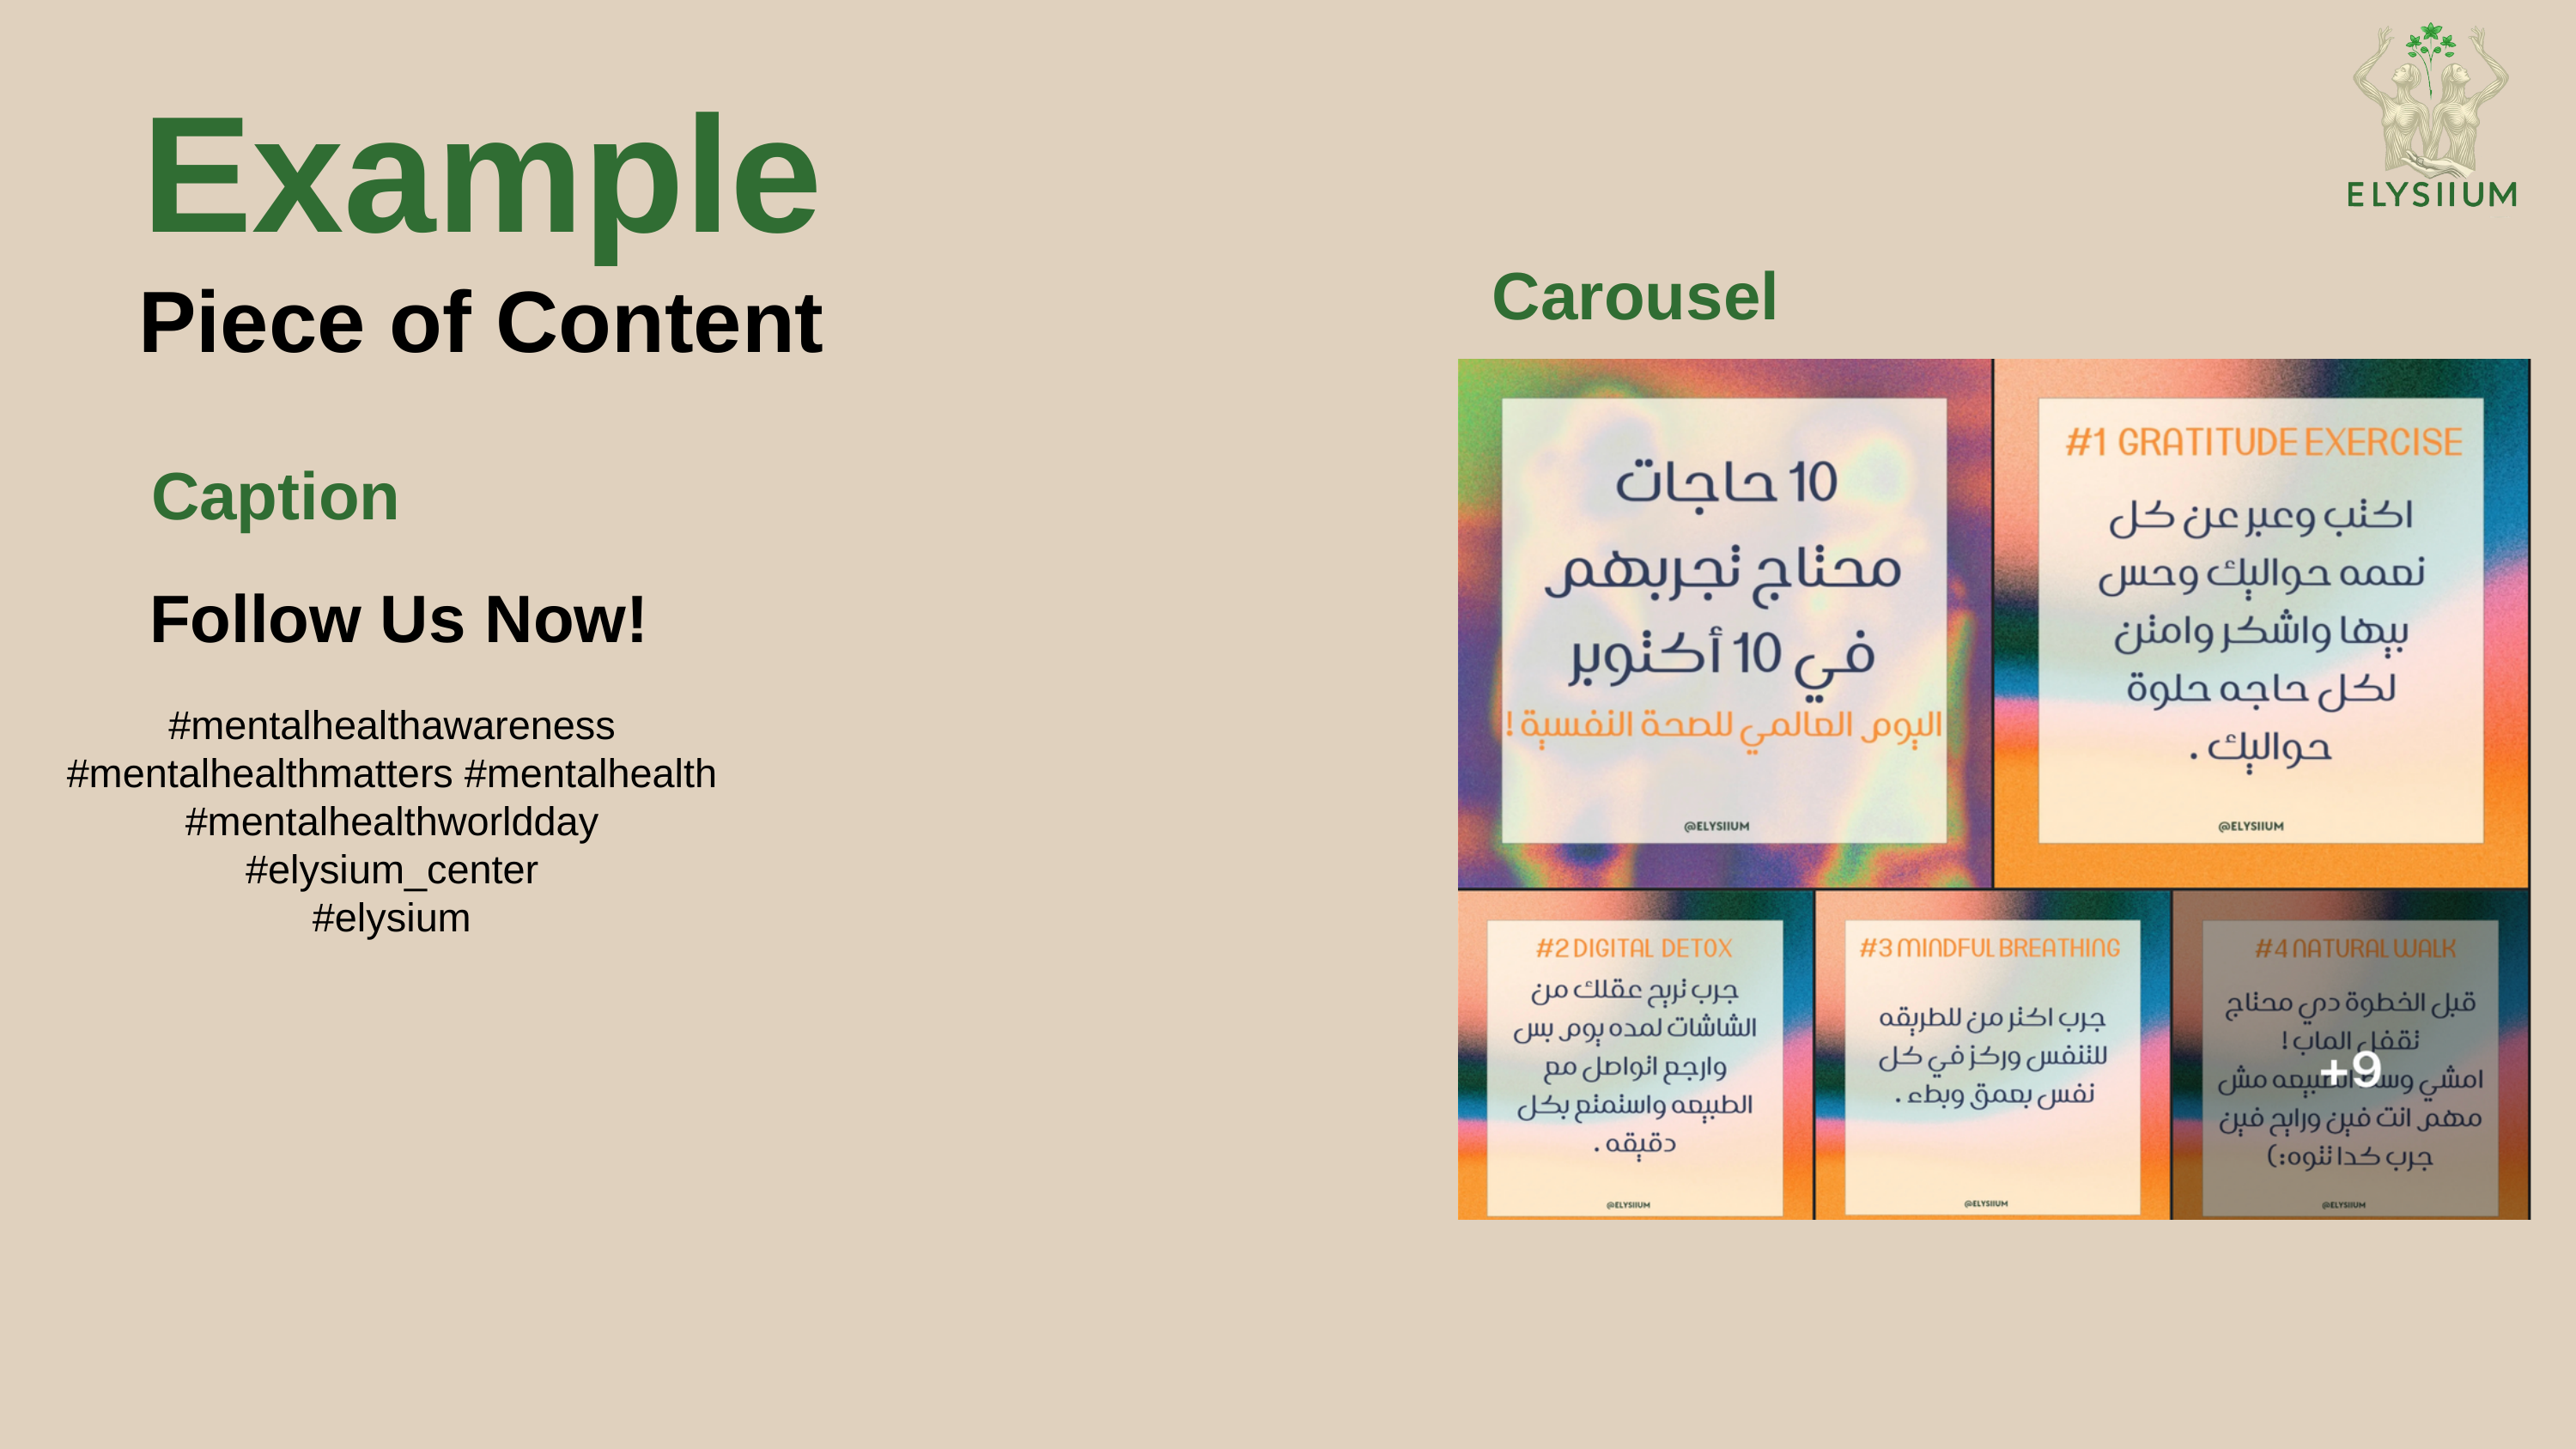

Example
Piece of Content
Carousel

Caption
Follow Us Now!
#mentalhealthawareness #mentalhealthmatters #mentalhealth
#mentalhealthworldday
#elysium_center
#elysium